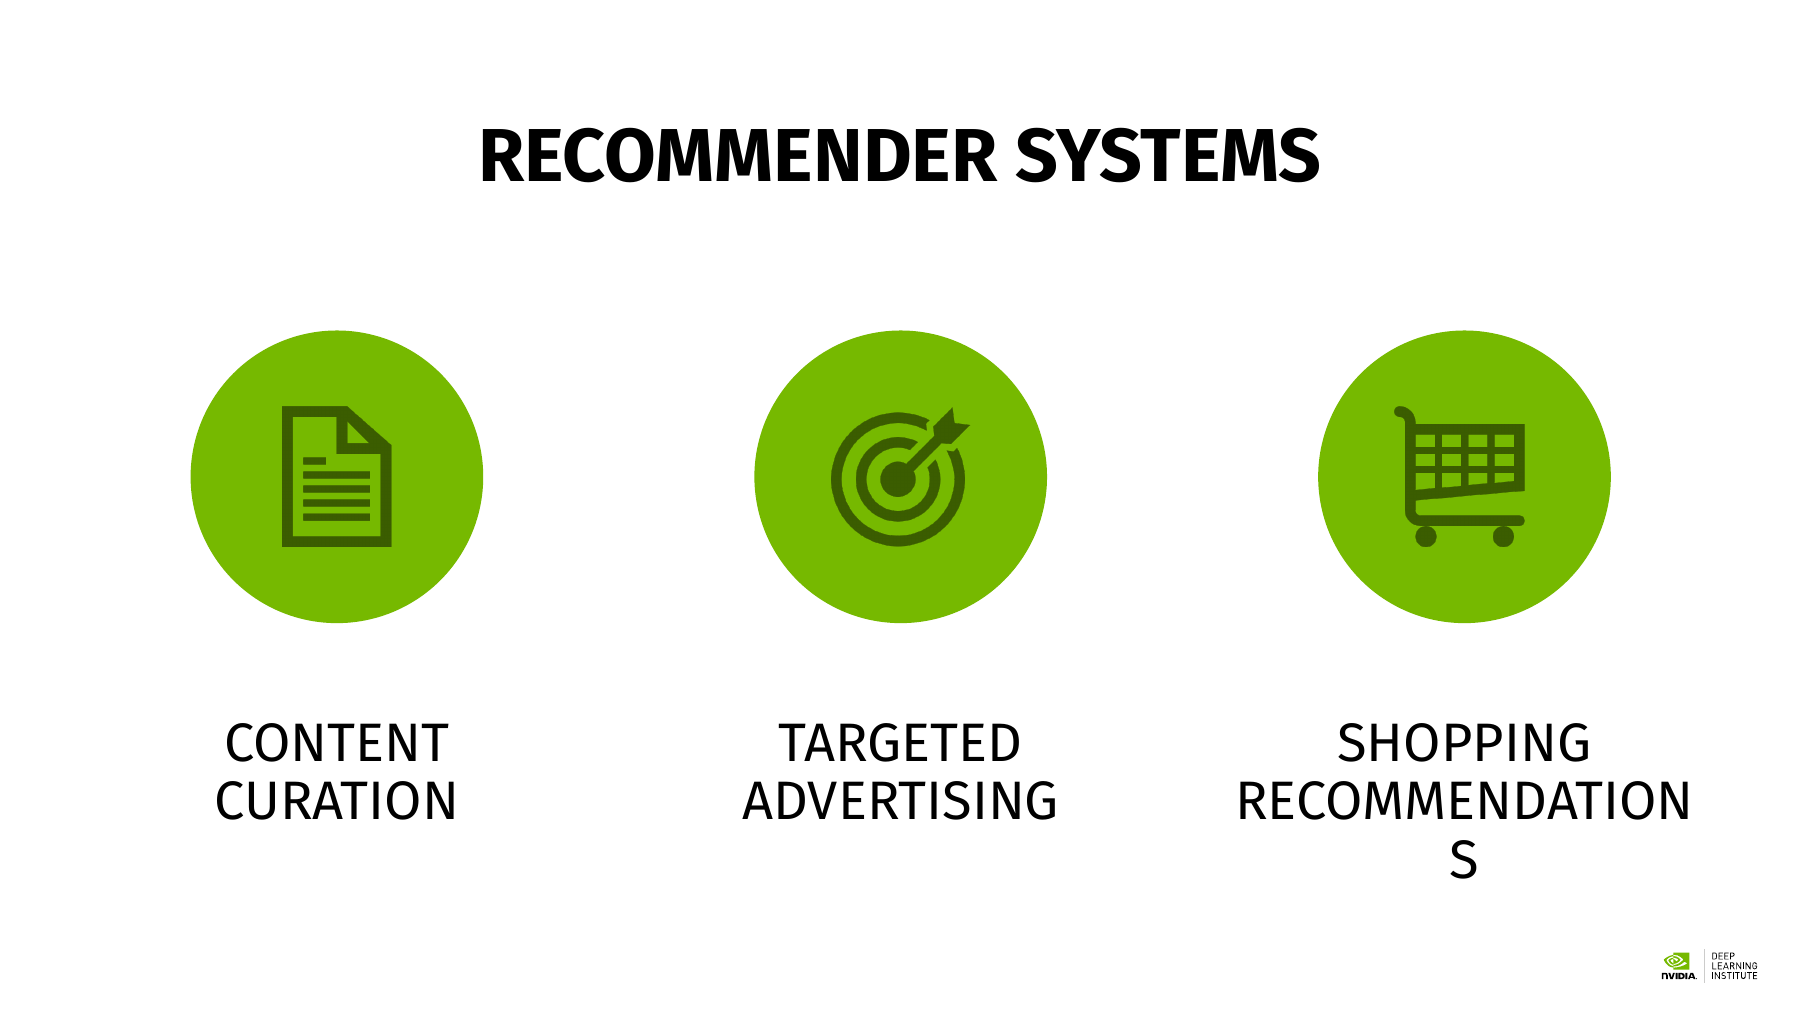

# Recommender systems
Content curation
Targeted advertising
Shopping recommendations